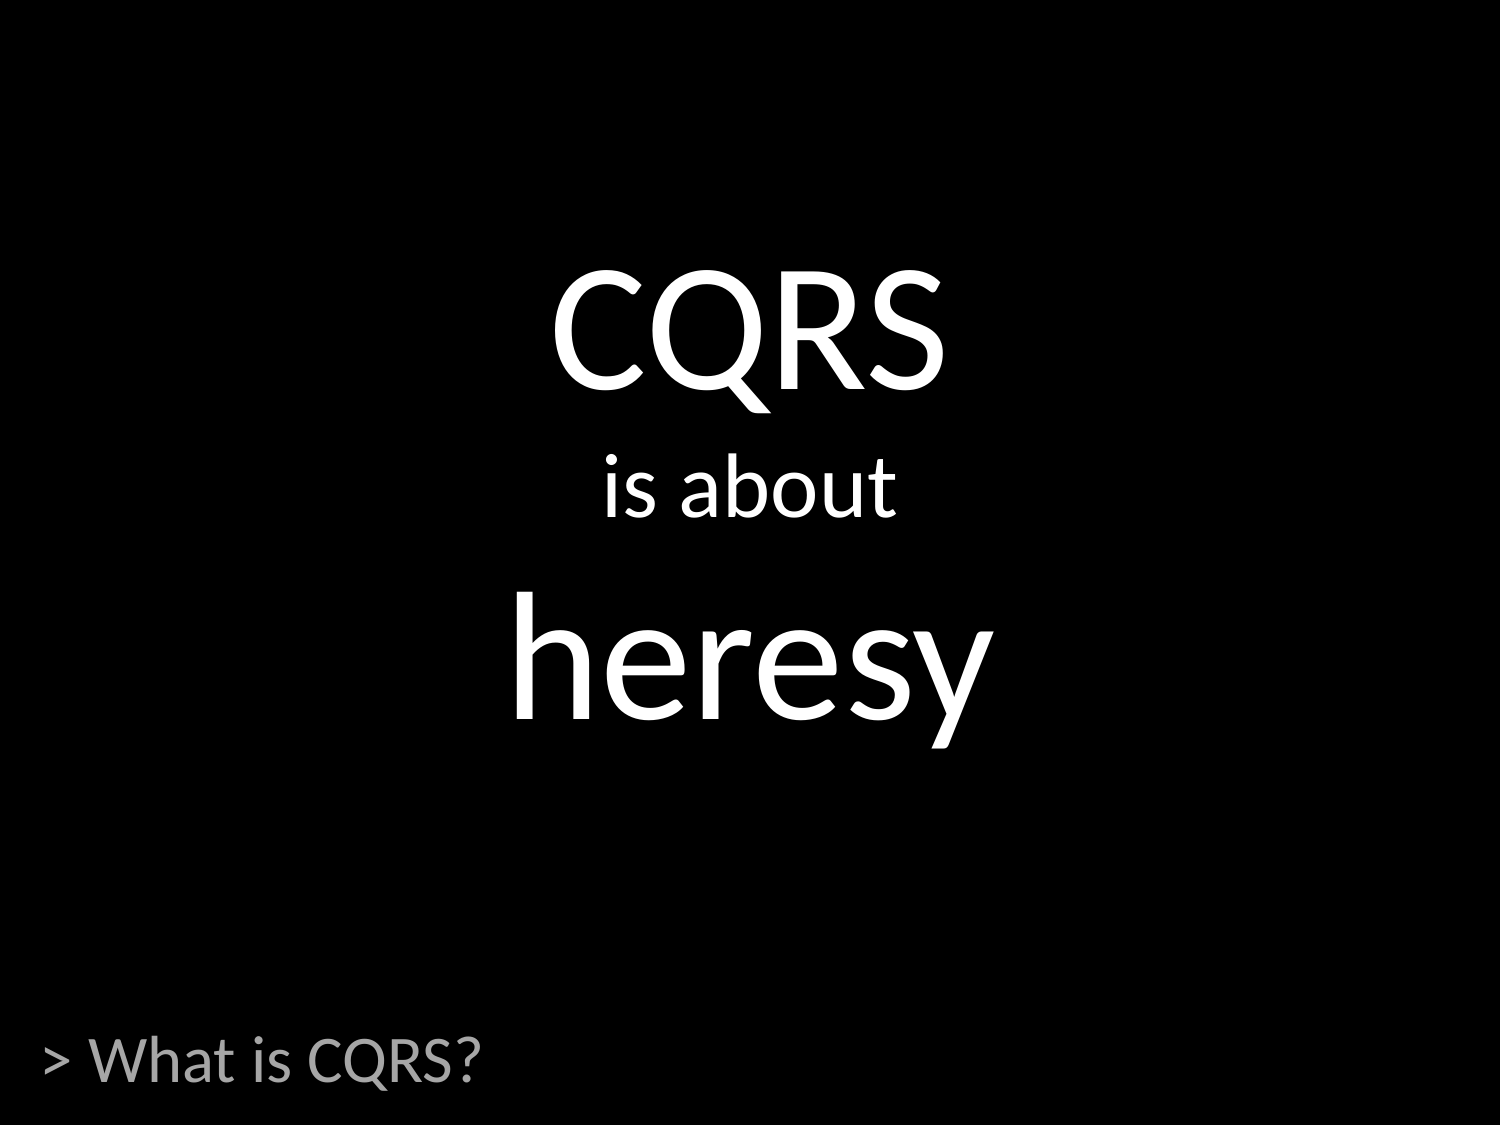

# CQRS is about heresy
> What is CQRS?